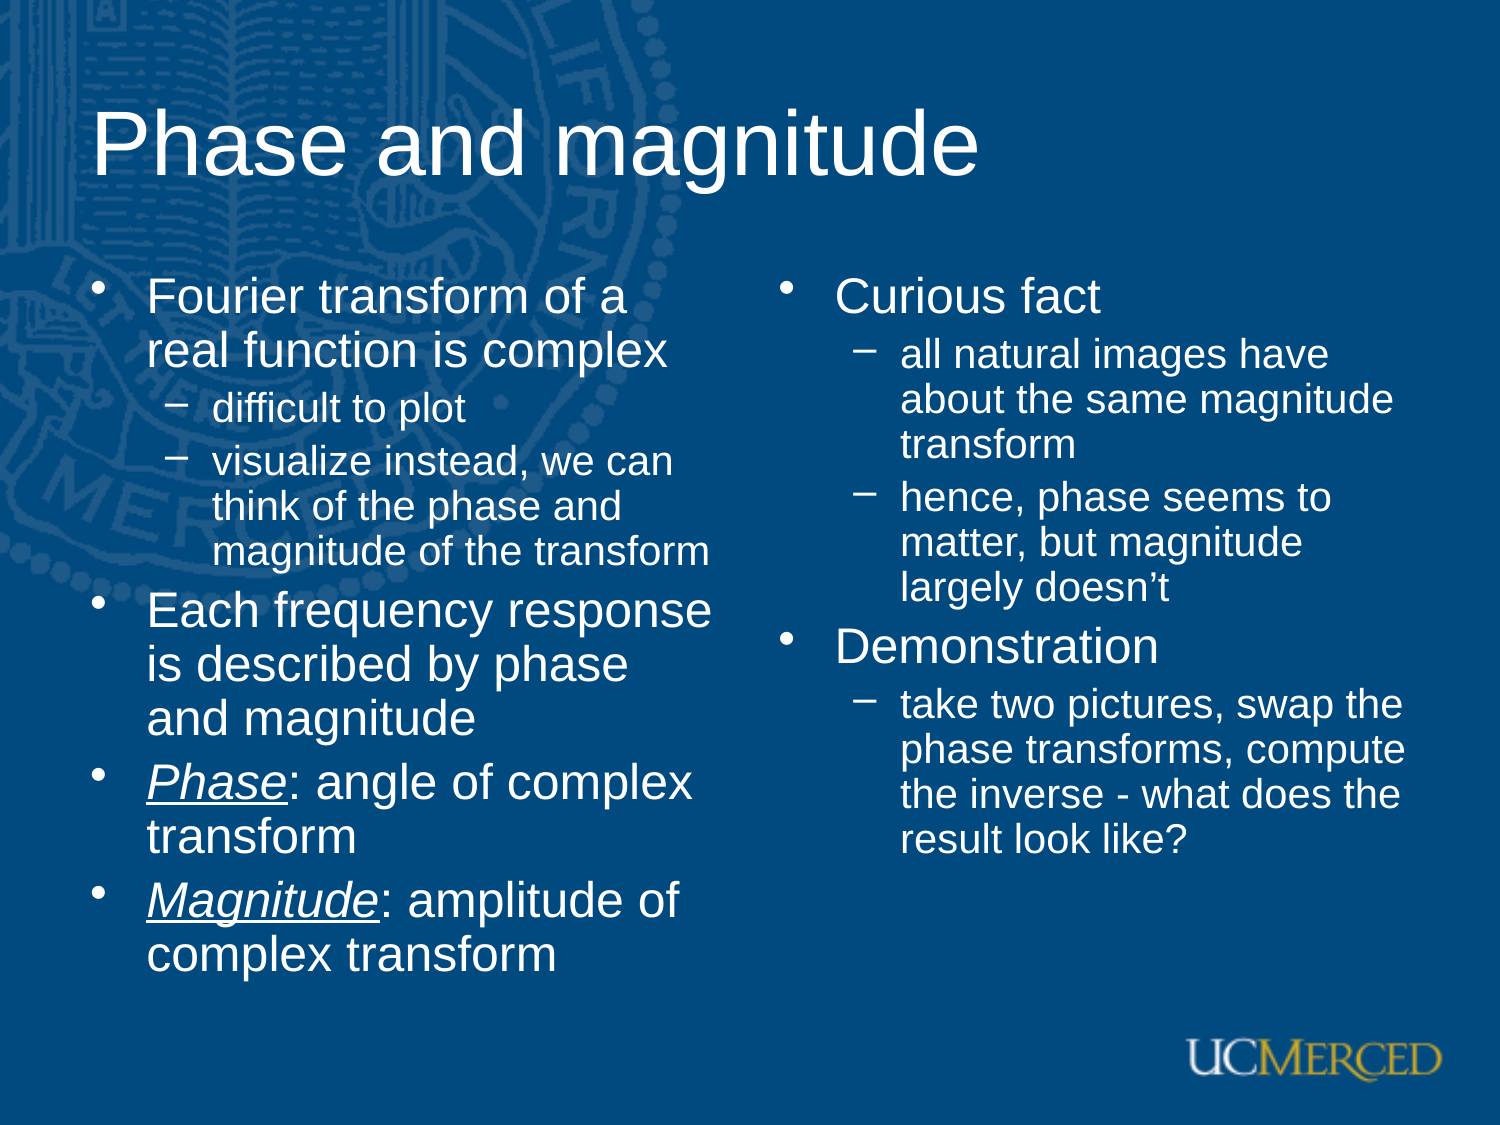

# Phase and magnitude
Fourier transform of a real function is complex
difficult to plot
visualize instead, we can think of the phase and magnitude of the transform
Each frequency response is described by phase and magnitude
Phase: angle of complex transform
Magnitude: amplitude of complex transform
Curious fact
all natural images have about the same magnitude transform
hence, phase seems to matter, but magnitude largely doesn’t
Demonstration
take two pictures, swap the phase transforms, compute the inverse - what does the result look like?